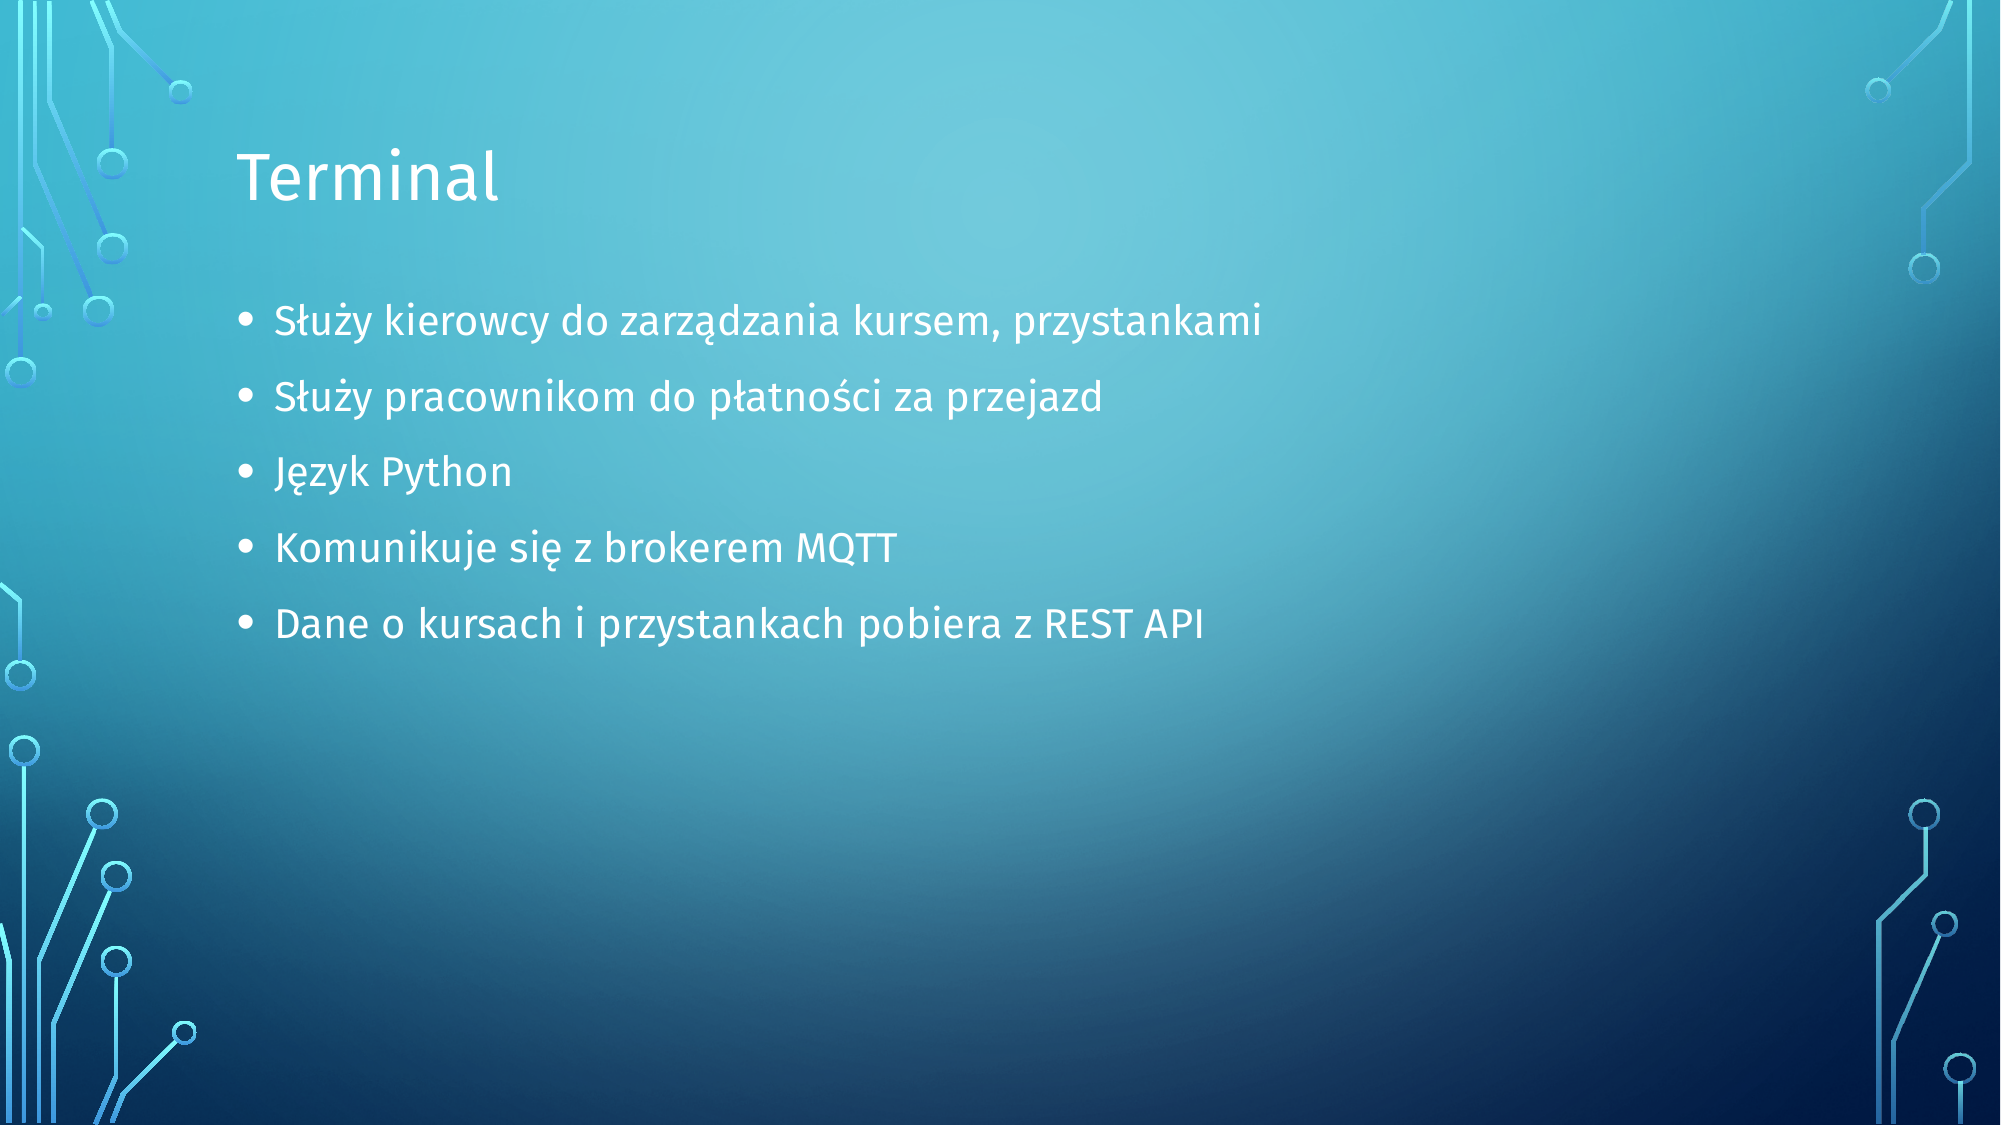

Terminal
Służy kierowcy do zarządzania kursem, przystankami
Służy pracownikom do płatności za przejazd
Język Python
Komunikuje się z brokerem MQTT
Dane o kursach i przystankach pobiera z REST API